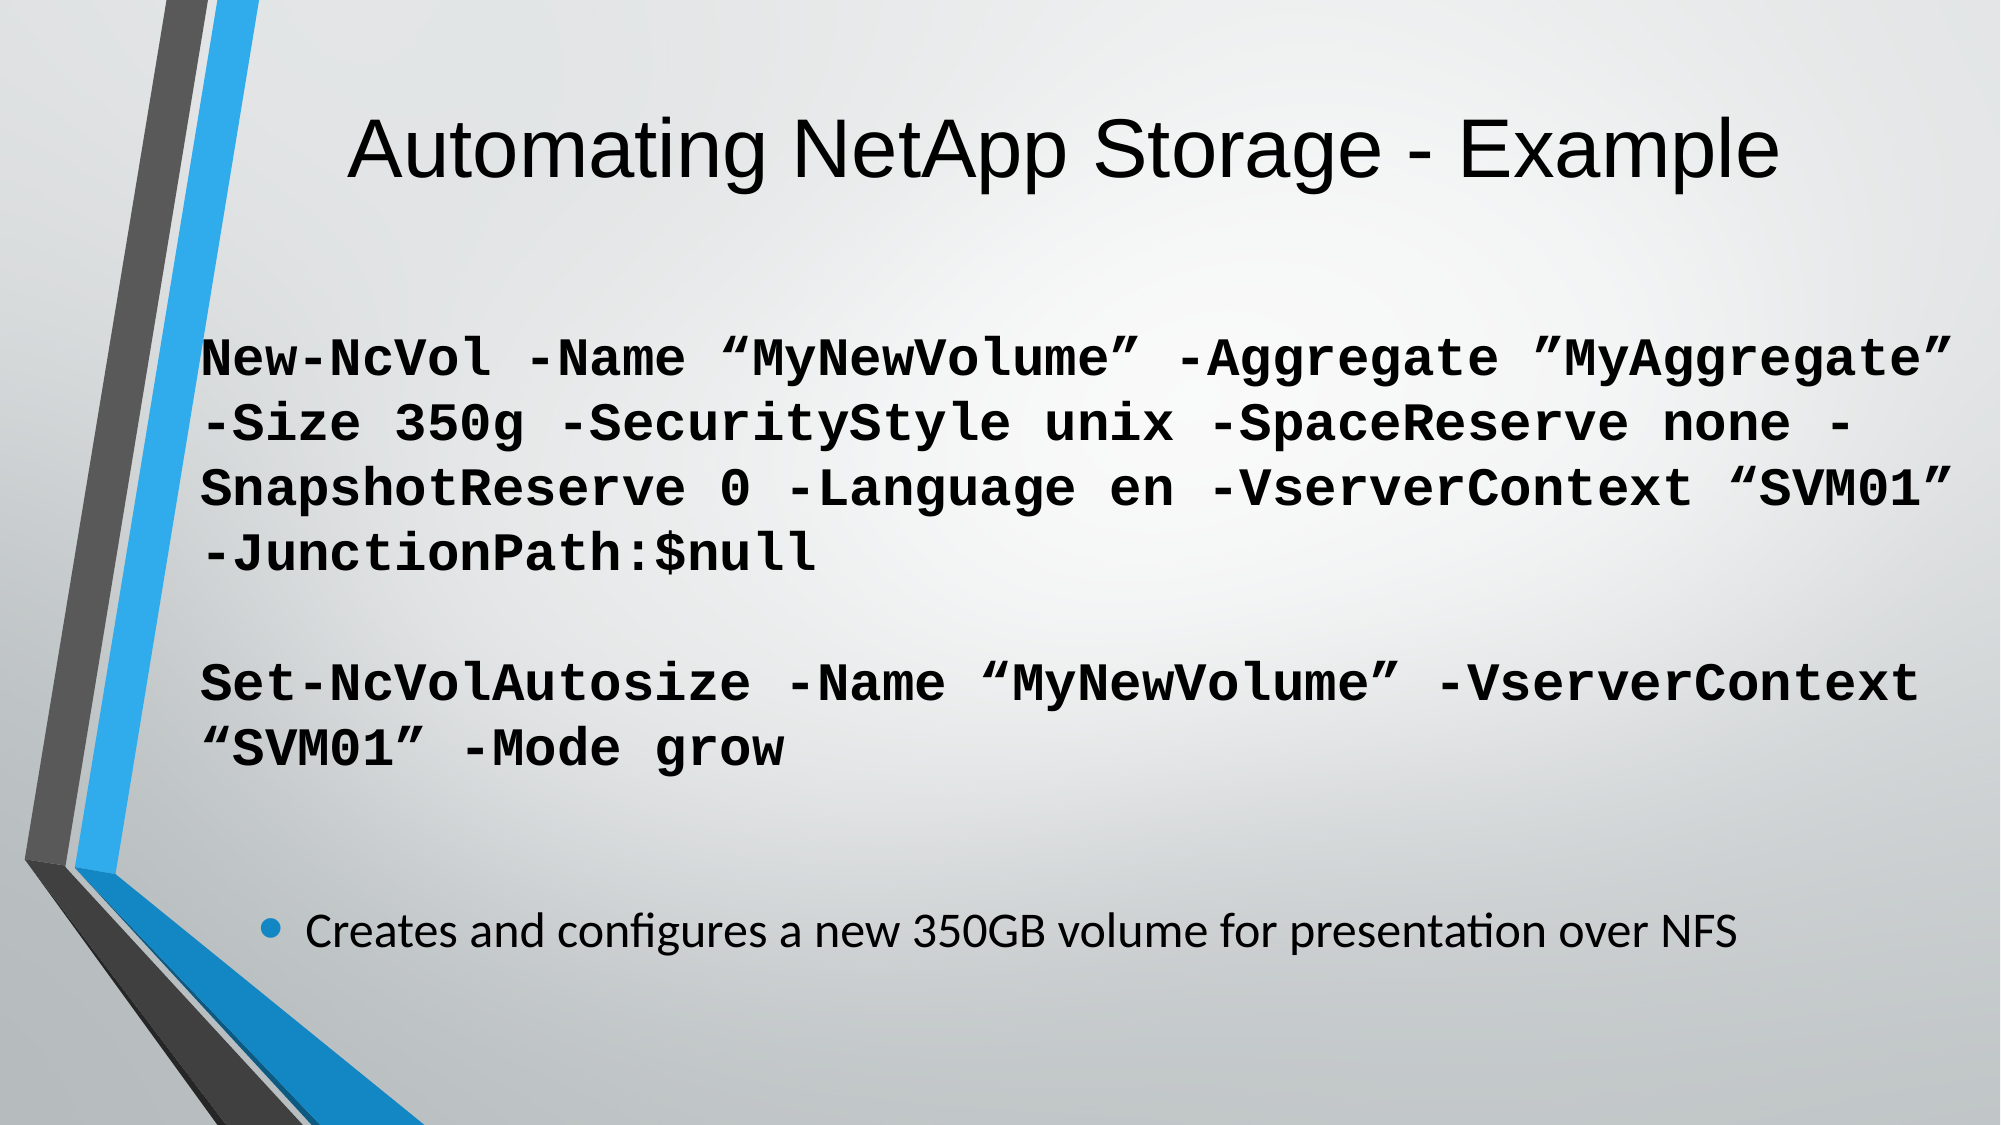

# Automating NetApp Storage - Example

New-NcVol -Name “MyNewVolume” -Aggregate ”MyAggregate” -Size 350g -SecurityStyle unix -SpaceReserve none -SnapshotReserve 0 -Language en -VserverContext “SVM01” -JunctionPath:$null

Set-NcVolAutosize -Name “MyNewVolume” -VserverContext “SVM01” -Mode grow
Creates and configures a new 350GB volume for presentation over NFS